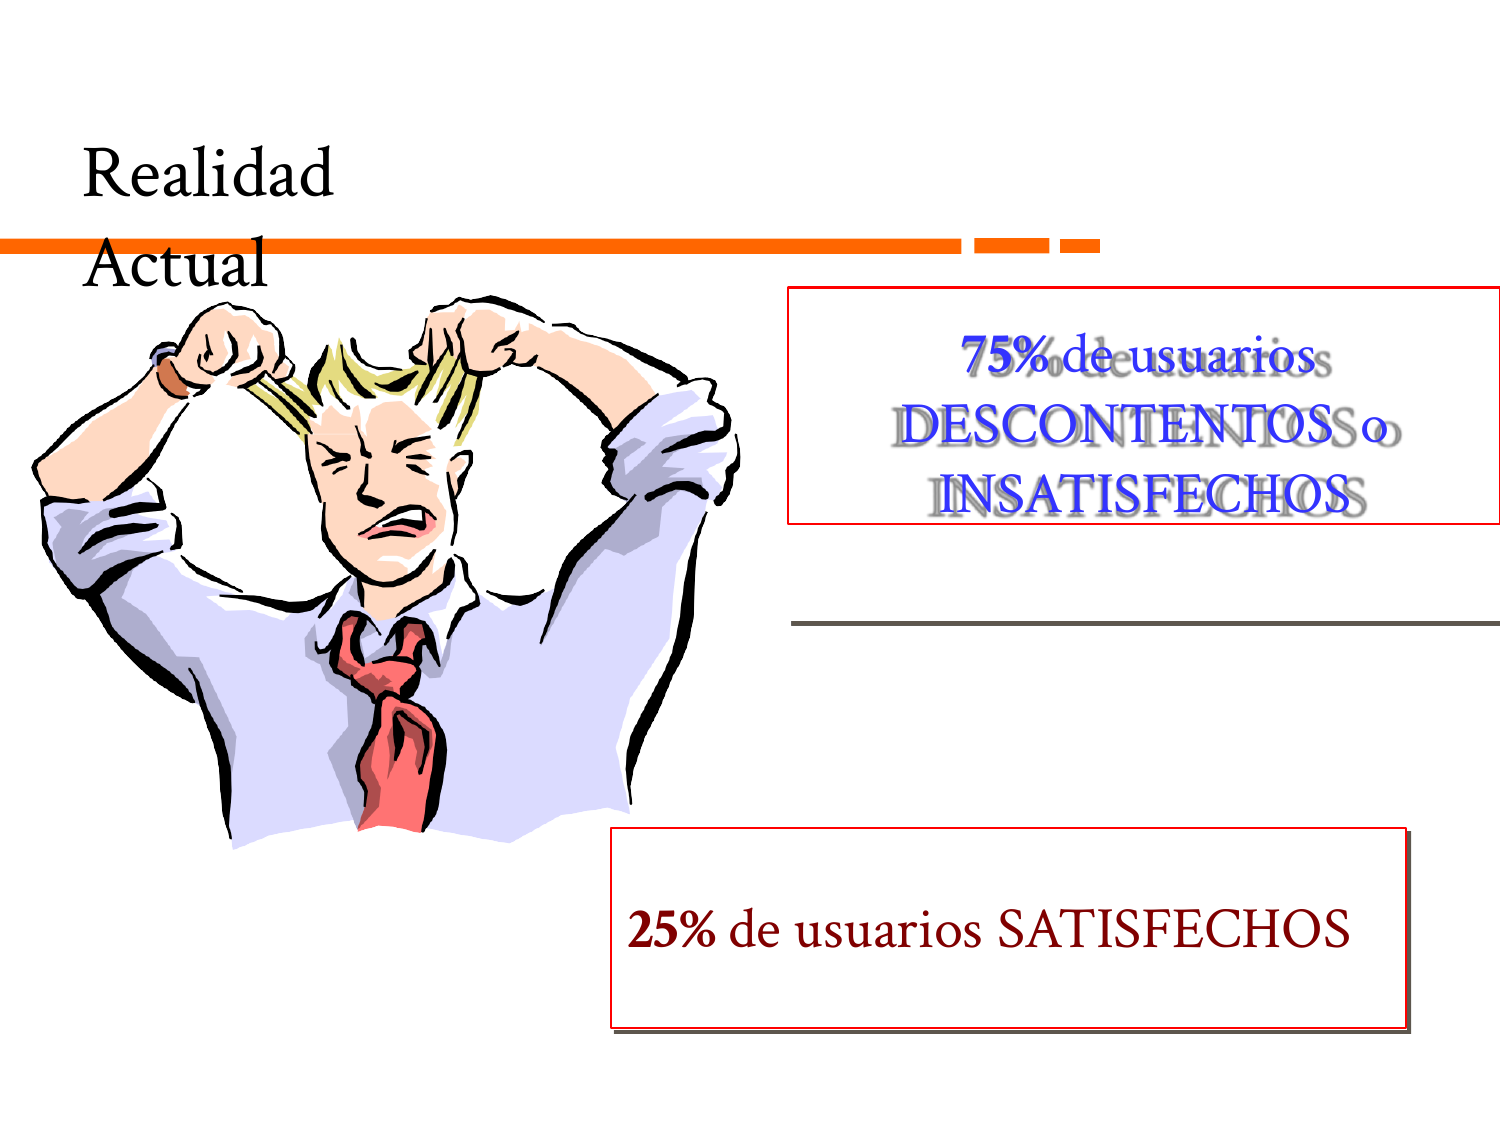

# Realidad Actual

75% de usuarios  DESCONTENTOS  o INSATISFECHOS

25% de usuarios SATISFECHOS